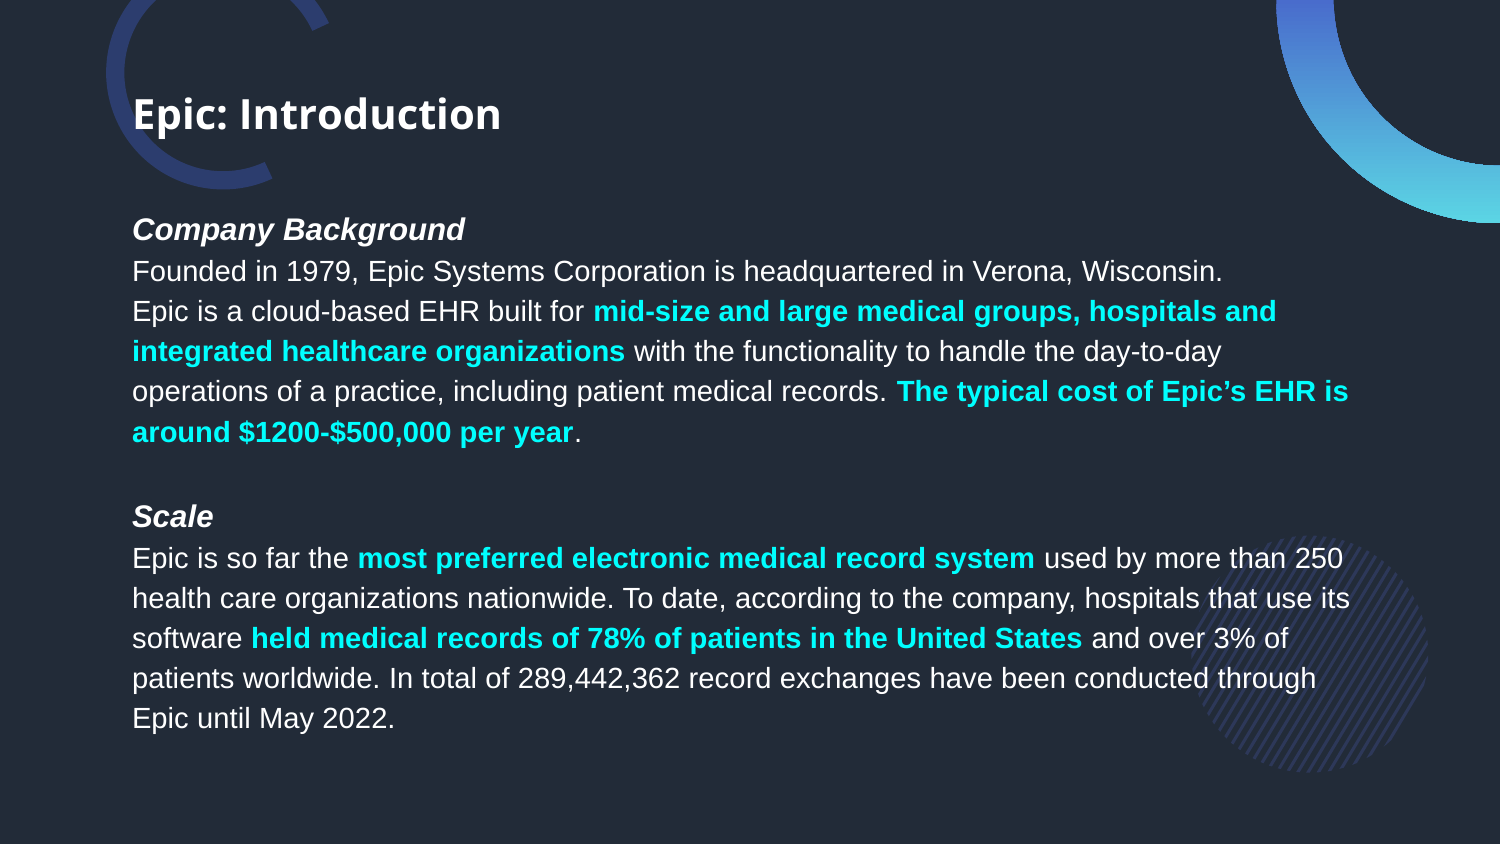

# Epic: Introduction
Company Background
Founded in 1979, Epic Systems Corporation is headquartered in Verona, Wisconsin.
Epic is a cloud-based EHR built for mid-size and large medical groups, hospitals and integrated healthcare organizations with the functionality to handle the day-to-day operations of a practice, including patient medical records. The typical cost of Epic’s EHR is around $1200-$500,000 per year.

Scale
Epic is so far the most preferred electronic medical record system used by more than 250 health care organizations nationwide. To date, according to the company, hospitals that use its software held medical records of 78% of patients in the United States and over 3% of patients worldwide. In total of 289,442,362 record exchanges have been conducted through Epic until May 2022.